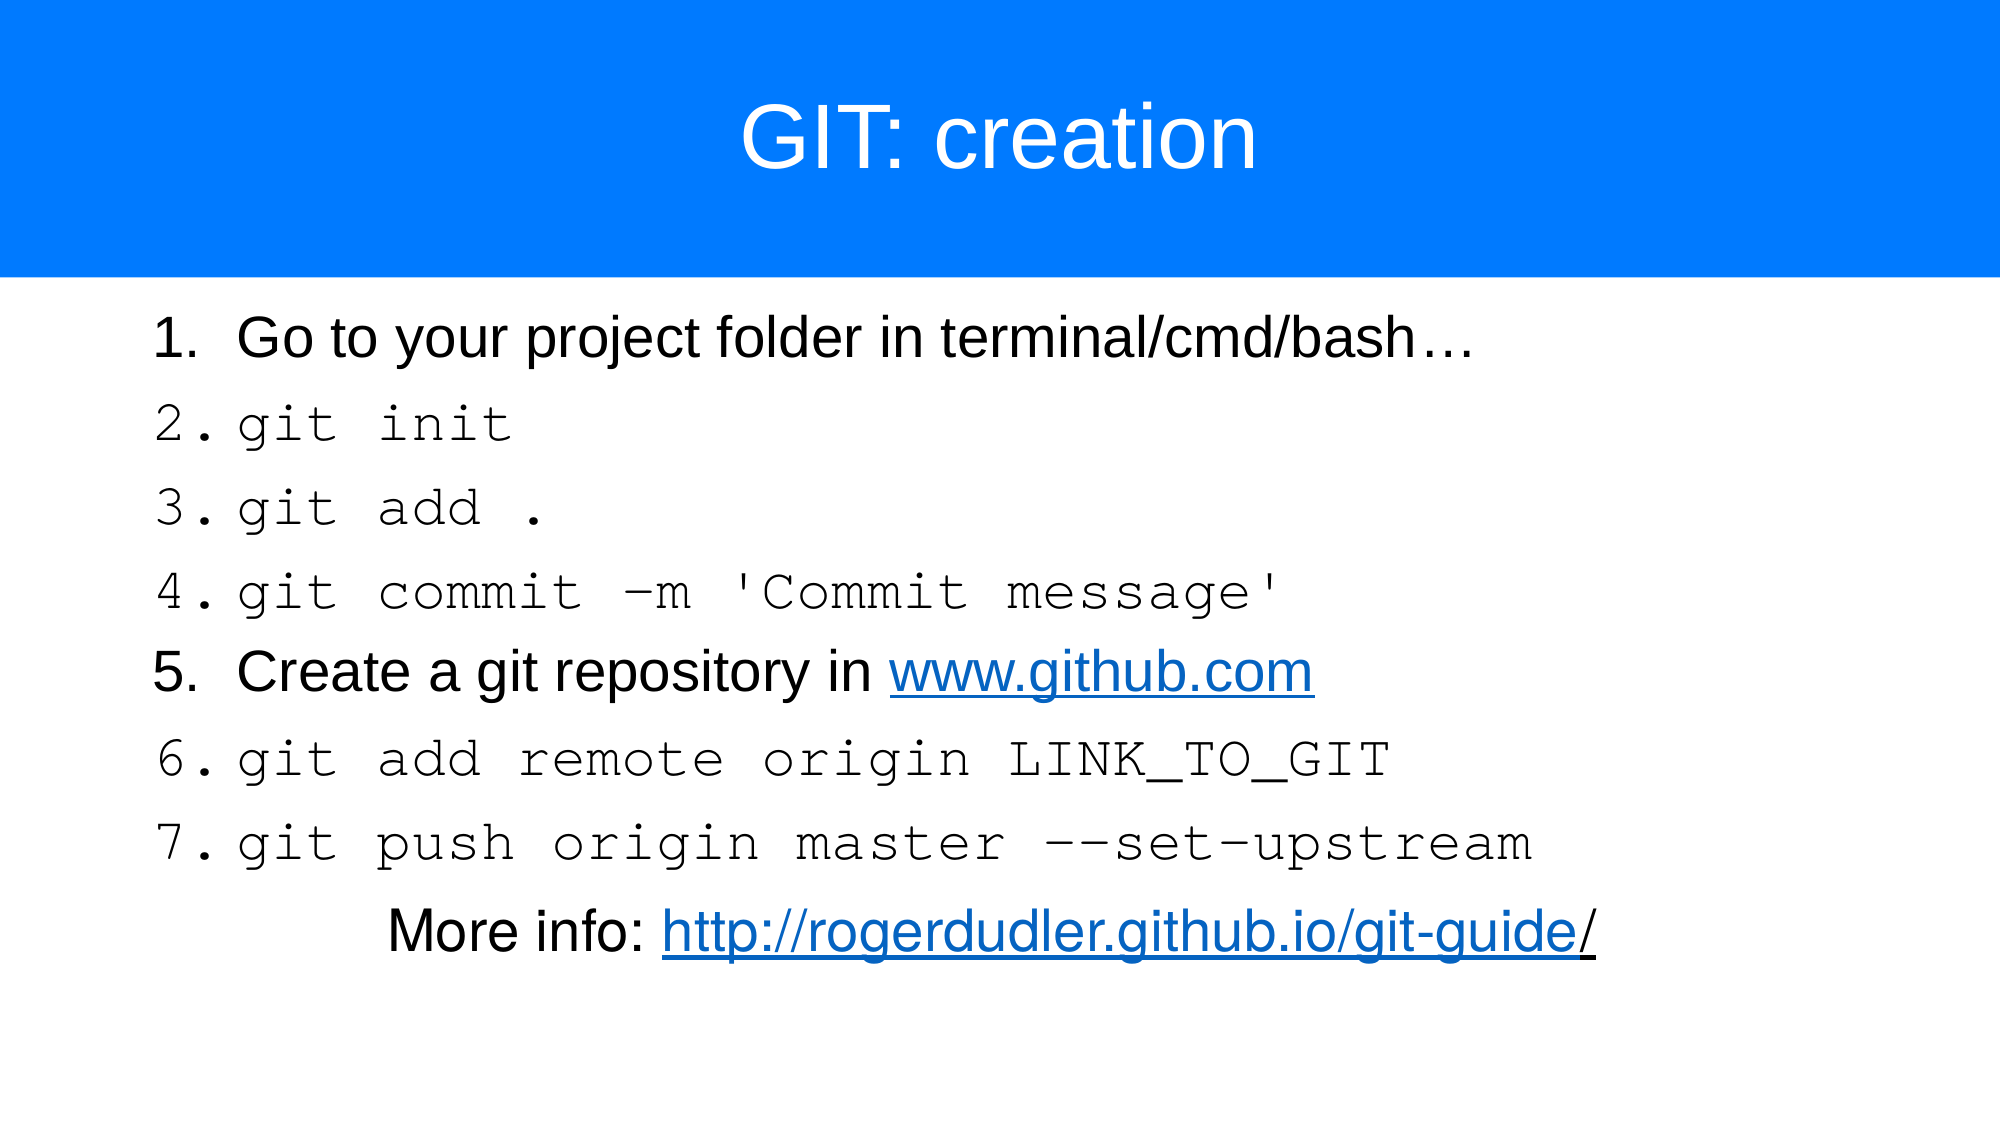

# GIT: creation
Go to your project folder in terminal/cmd/bash…
git init
git add .
git commit –m 'Commit message'
Create a git repository in www.github.com
git add remote origin LINK_TO_GIT
git push origin master --set-upstream
More info: http://rogerdudler.github.io/git-guide/